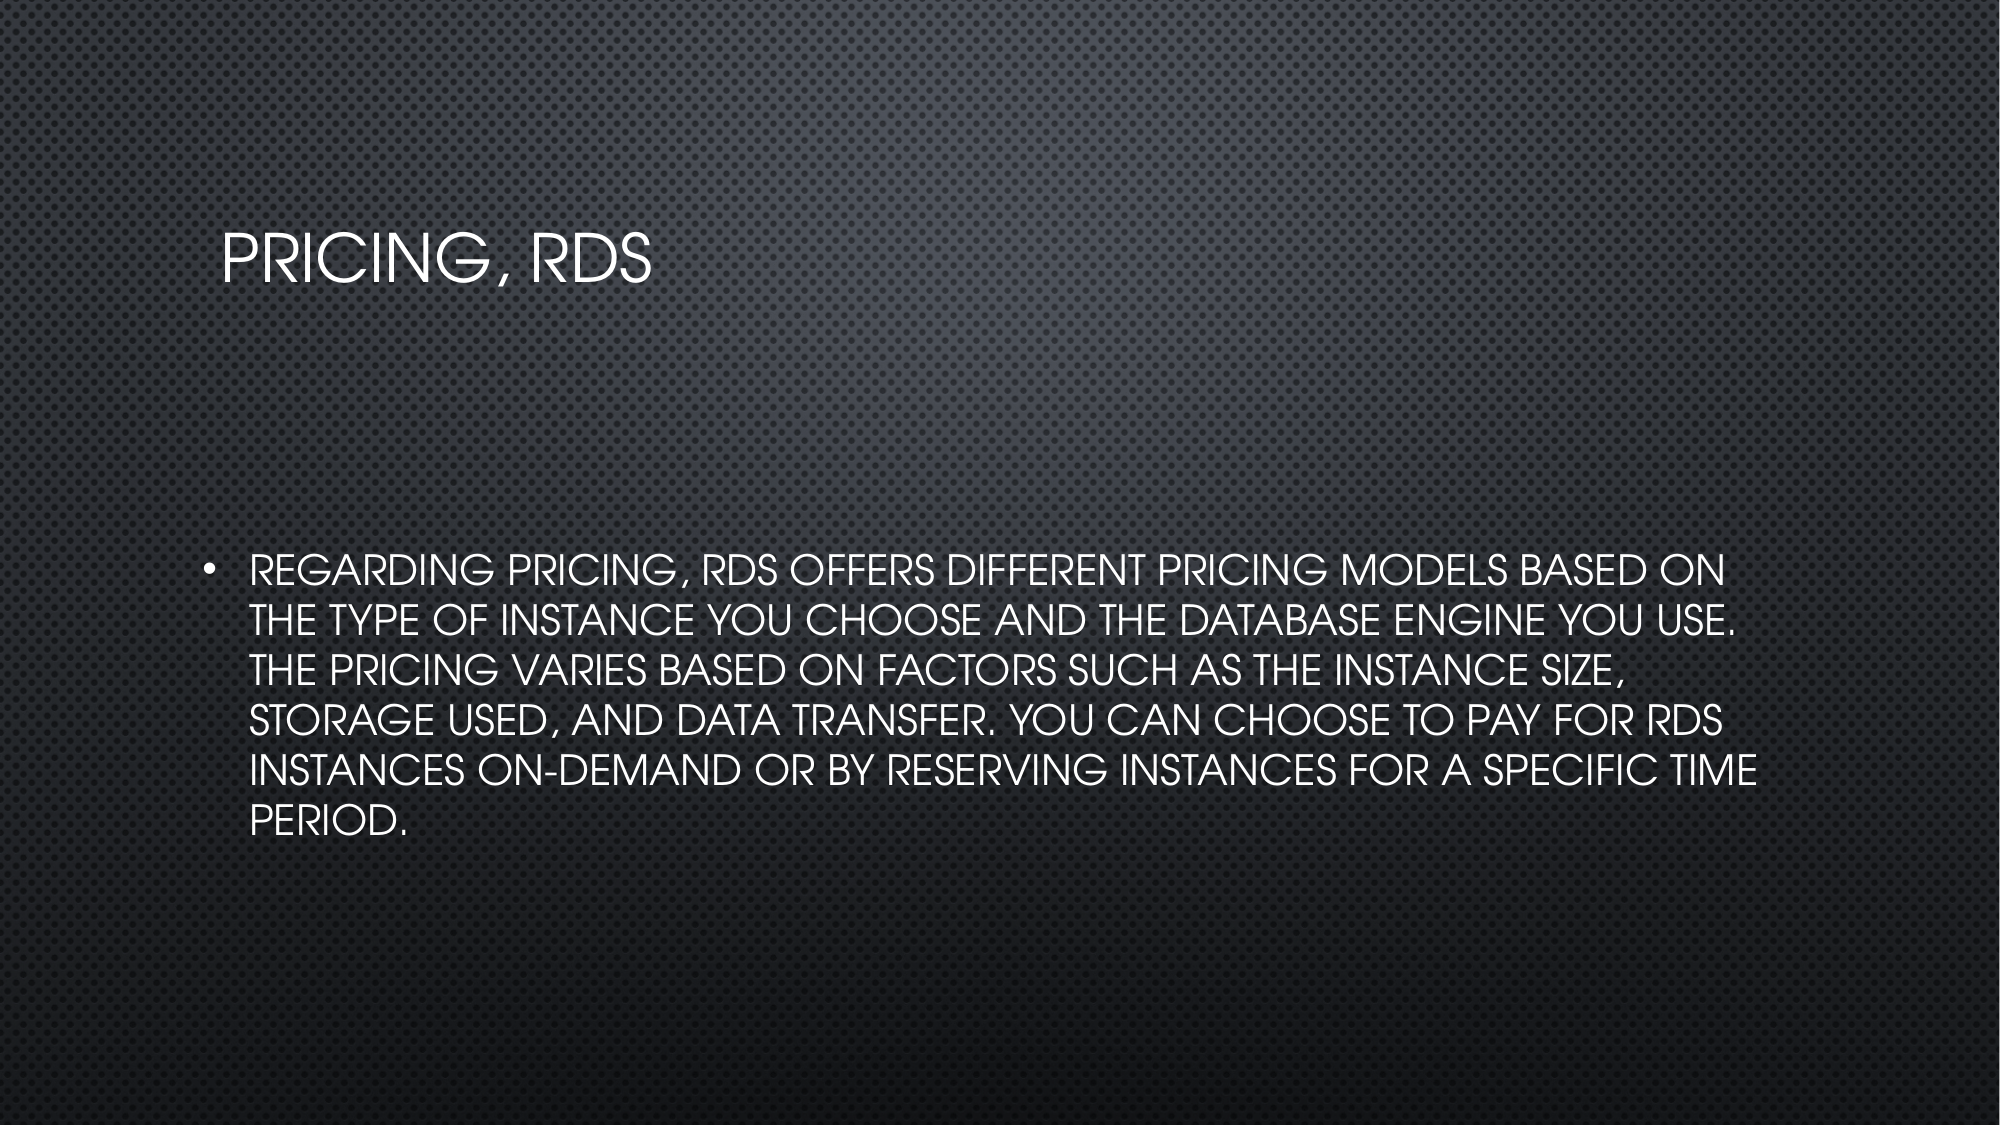

# pricing, RDS
Regarding pricing, RDS offers different pricing models based on the type of instance you choose and the database engine you use. The pricing varies based on factors such as the instance size, storage used, and data transfer. You can choose to pay for RDS instances on-demand or by reserving instances for a specific time period.